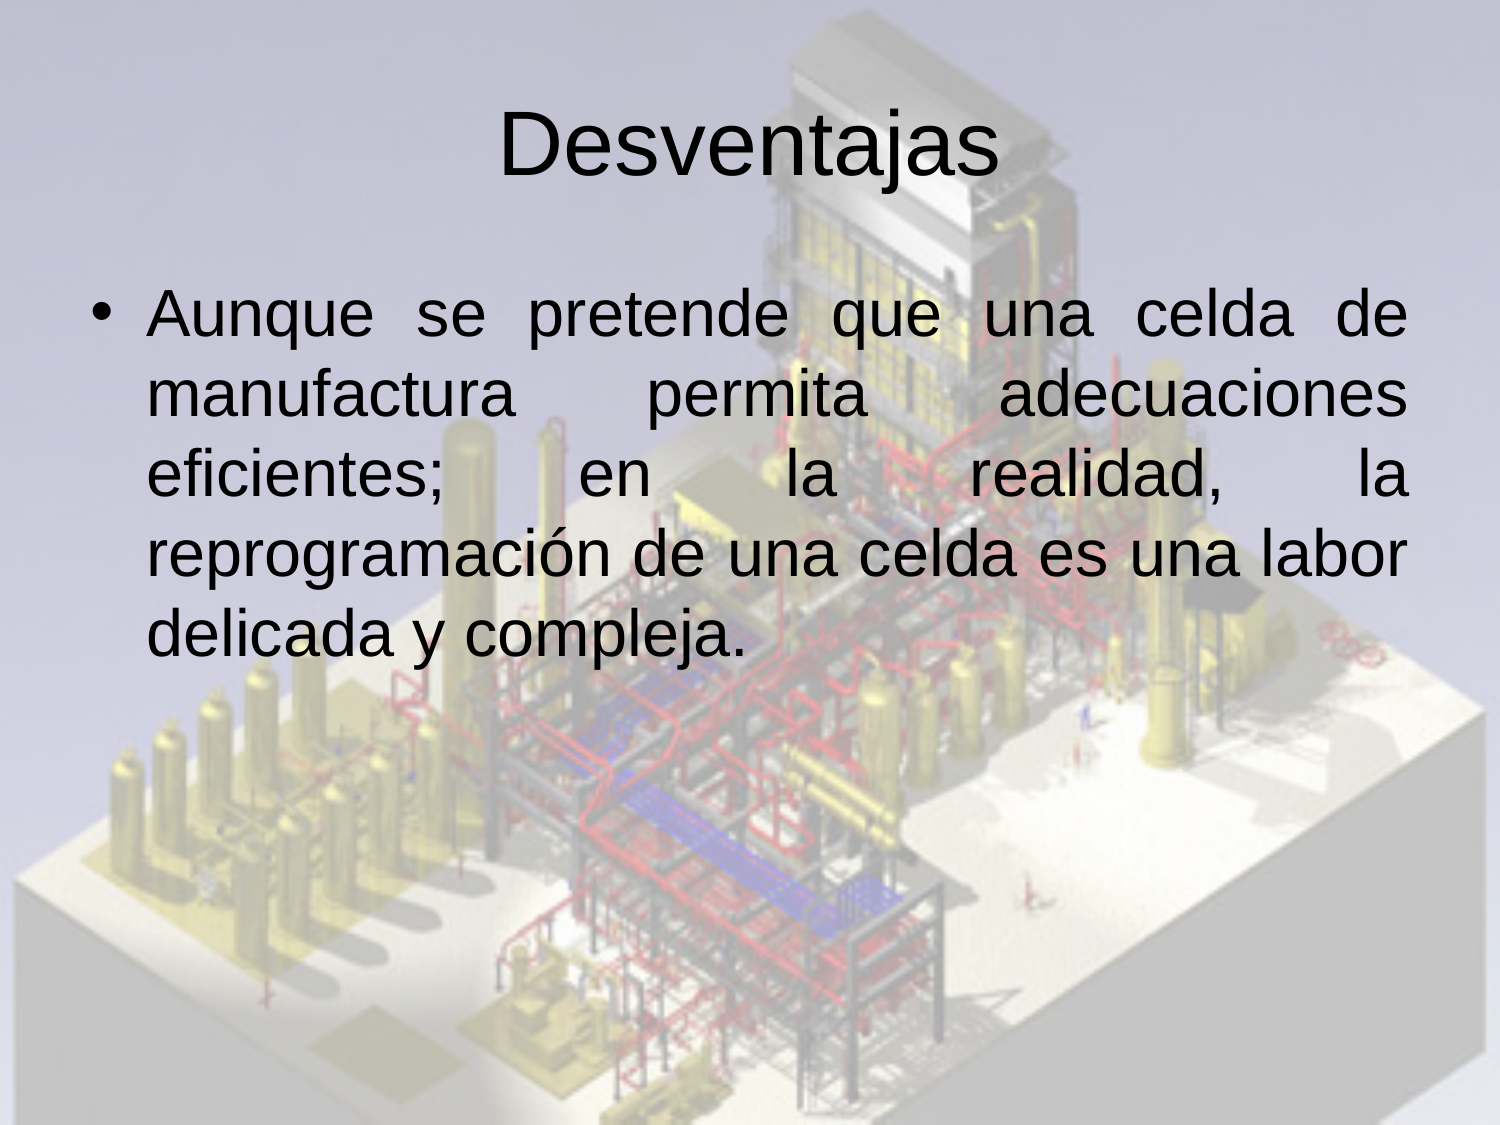

# Desventajas
Aunque se pretende que una celda de manufactura permita adecuaciones eficientes; en la realidad, la reprogramación de una celda es una labor delicada y compleja.